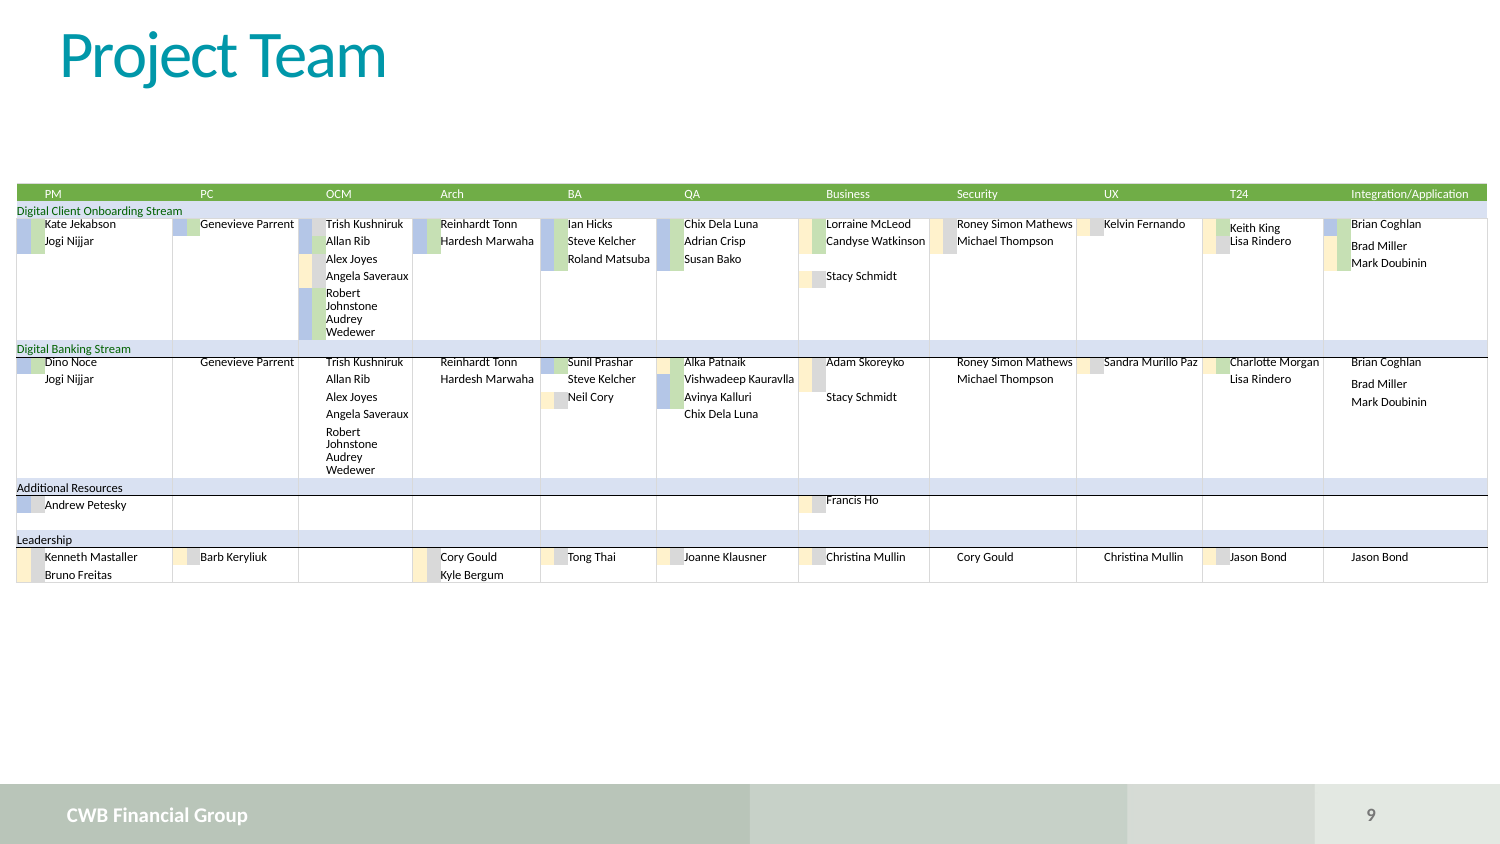

Project Team
|  |  | PM |  |  | PC |  |  | OCM |  |  | Arch |  |  | BA |  |  | QA |  |  | Business |  |  | Security |  |  | UX |  |  | T24 |  |  | Integration/Application |
| --- | --- | --- | --- | --- | --- | --- | --- | --- | --- | --- | --- | --- | --- | --- | --- | --- | --- | --- | --- | --- | --- | --- | --- | --- | --- | --- | --- | --- | --- | --- | --- | --- |
| Digital Client Onboarding Stream |  |  |  |  |  |  |  |  |  |  |  |  |  |  |  |  |  |  |  |  |  |  |  |  |  |  |  |  |  |  |  |  |
|  |  | Kate Jekabson |  |  | Genevieve Parrent |  |  | Trish Kushniruk |  |  | Reinhardt Tonn |  |  | Ian Hicks |  |  | Chix Dela Luna |  |  | Lorraine McLeod |  |  | Roney Simon Mathews |  |  | Kelvin Fernando |  |  | Keith King |  |  | Brian Coghlan |
|  |  | Jogi Nijjar |  |  |  |  |  | Allan Rib |  |  | Hardesh Marwaha |  |  | Steve Kelcher |  |  | Adrian Crisp |  |  | Candyse Watkinson |  |  | Michael Thompson |  |  |  |  |  | Lisa Rindero |  |  | Brad Miller |
|  |  |  |  |  |  |  |  | Alex Joyes |  |  |  |  |  | Roland Matsuba |  |  | Susan Bako |  |  |  |  |  |  |  |  |  |  |  |  |  |  | Mark Doubinin |
|  |  |  |  |  |  |  |  | Angela Saveraux |  |  |  |  |  |  |  |  |  |  |  | Stacy Schmidt |  |  |  |  |  |  |  |  |  |  |  |  |
|  |  |  |  |  |  |  |  | Robert Johnstone |  |  |  |  |  |  |  |  |  |  |  |  |  |  |  |  |  |  |  |  |  |  |  |  |
|  |  |  |  |  |  |  |  | Audrey Wedewer |  |  |  |  |  |  |  |  |  |  |  |  |  |  |  |  |  |  |  |  |  |  |  |  |
| Digital Banking Stream |  |  |  |  |  |  |  |  |  |  |  |  |  |  |  |  |  |  |  |  |  |  |  |  |  |  |  |  |  |  |  |  |
|  |  | Dino Noce |  |  | Genevieve Parrent |  |  | Trish Kushniruk |  |  | Reinhardt Tonn |  |  | Sunil Prashar |  |  | Alka Patnaik |  |  | Adam Skoreyko |  |  | Roney Simon Mathews |  |  | Sandra Murillo Paz |  |  | Charlotte Morgan |  |  | Brian Coghlan |
|  |  | Jogi Nijjar |  |  |  |  |  | Allan Rib |  |  | Hardesh Marwaha |  |  | Steve Kelcher |  |  | Vishwadeep Kauravlla |  |  |  |  |  | Michael Thompson |  |  |  |  |  | Lisa Rindero |  |  | Brad Miller |
|  |  |  |  |  |  |  |  | Alex Joyes |  |  |  |  |  | Neil Cory |  |  | Avinya Kalluri |  |  | Stacy Schmidt |  |  |  |  |  |  |  |  |  |  |  | Mark Doubinin |
|  |  |  |  |  |  |  |  | Angela Saveraux |  |  |  |  |  |  |  |  | Chix Dela Luna |  |  |  |  |  |  |  |  |  |  |  |  |  |  |  |
|  |  |  |  |  |  |  |  | Robert Johnstone |  |  |  |  |  |  |  |  |  |  |  |  |  |  |  |  |  |  |  |  |  |  |  |  |
|  |  |  |  |  |  |  |  | Audrey Wedewer |  |  |  |  |  |  |  |  |  |  |  |  |  |  |  |  |  |  |  |  |  |  |  |  |
| Additional Resources |  |  |  |  |  |  |  |  |  |  |  |  |  |  |  |  |  |  |  |  |  |  |  |  |  |  |  |  |  |  |  |  |
|  |  | Andrew Petesky |  |  |  |  |  |  |  |  |  |  |  |  |  |  |  |  |  | Francis Ho |  |  |  |  |  |  |  |  |  |  |  |  |
|  |  |  |  |  |  |  |  |  |  |  |  |  |  |  |  |  |  |  |  |  |  |  |  |  |  |  |  |  |  |  |  |  |
| Leadership |  |  |  |  |  |  |  |  |  |  |  |  |  |  |  |  |  |  |  |  |  |  |  |  |  |  |  |  |  |  |  |  |
|  |  | Kenneth Mastaller |  |  | Barb Keryliuk |  |  |  |  |  | Cory Gould |  |  | Tong Thai |  |  | Joanne Klausner |  |  | Christina Mullin |  |  | Cory Gould |  |  | Christina Mullin |  |  | Jason Bond |  |  | Jason Bond |
|  |  | Bruno Freitas |  |  |  |  |  |  |  |  | Kyle Bergum |  |  |  |  |  |  |  |  |  |  |  |  |  |  |  |  |  |  |  |  |  |